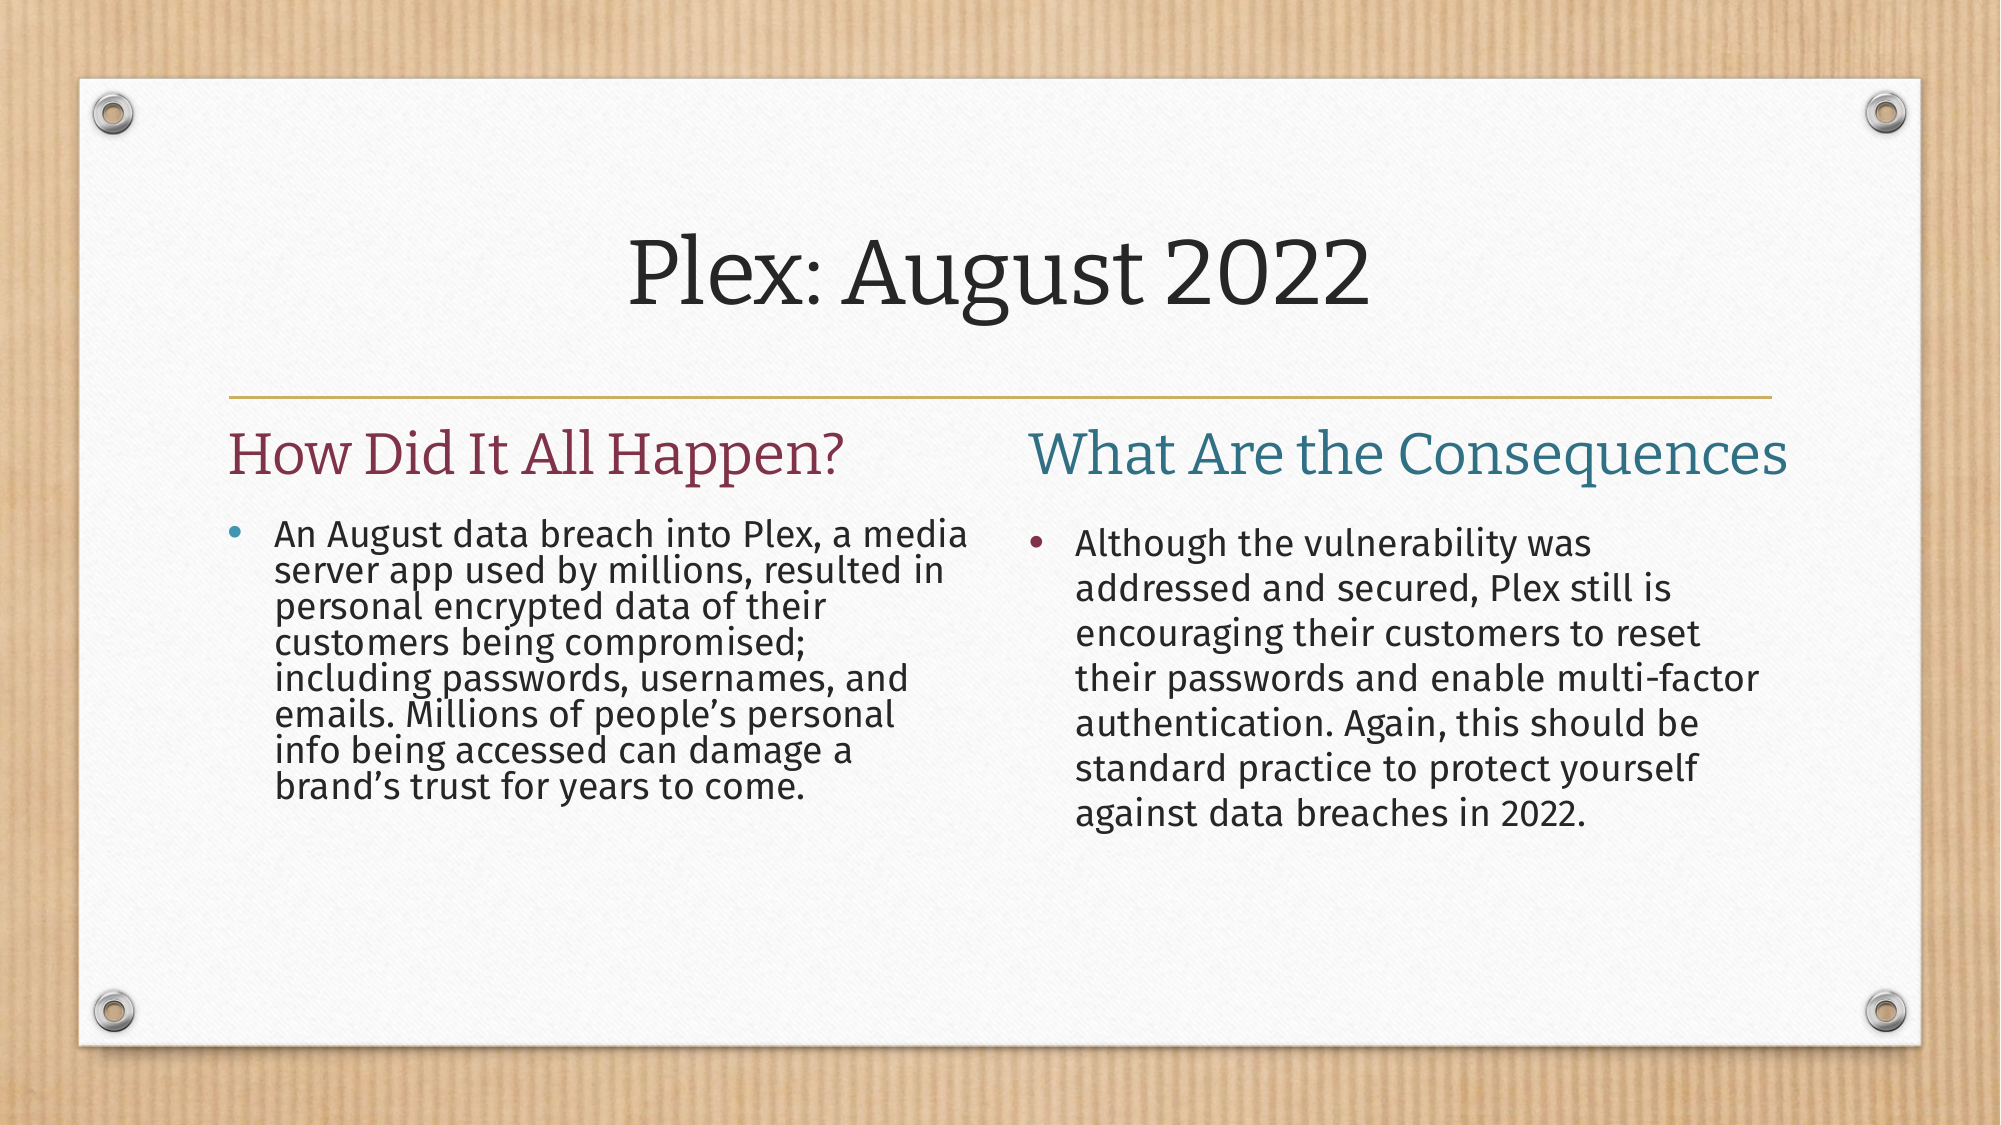

# Plex: August 2022
How Did It All Happen?
What Are the Consequences
An August data breach into Plex, a media server app used by millions, resulted in personal encrypted data of their customers being compromised; including passwords, usernames, and emails. Millions of people’s personal info being accessed can damage a brand’s trust for years to come.
Although the vulnerability was addressed and secured, Plex still is encouraging their customers to reset their passwords and enable multi-factor authentication. Again, this should be standard practice to protect yourself against data breaches in 2022.